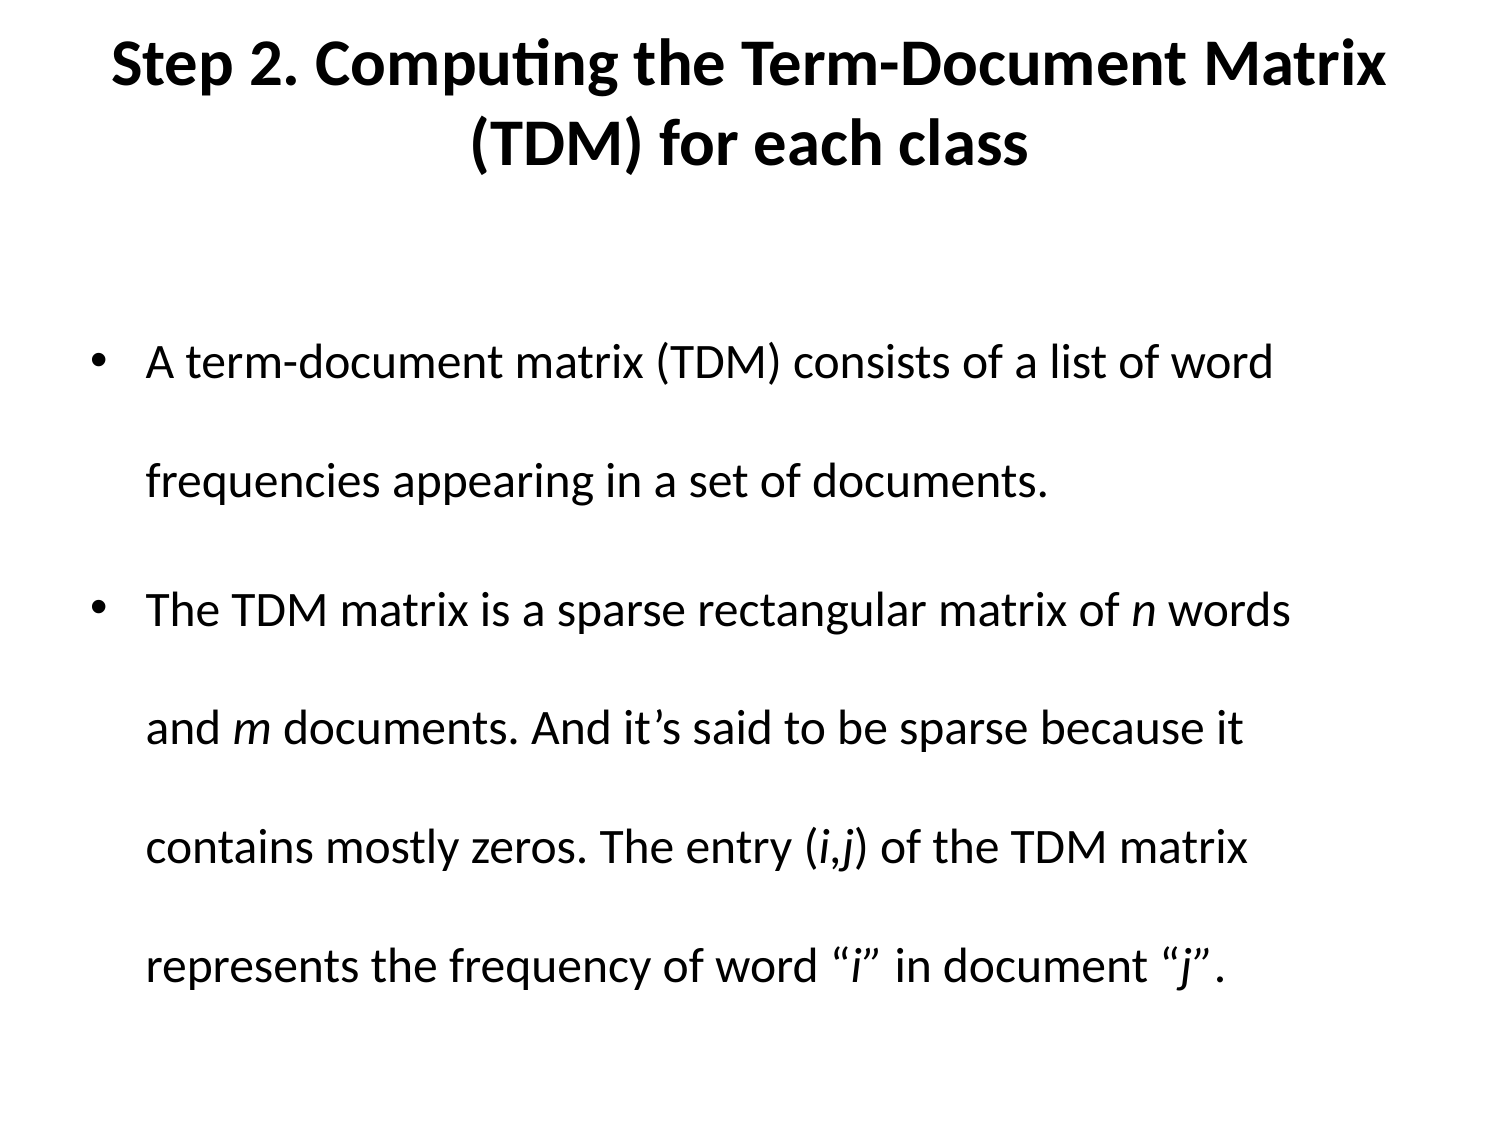

# Step 2. Computing the Term-Document Matrix (TDM) for each class
A term-document matrix (TDM) consists of a list of word frequencies appearing in a set of documents.
The TDM matrix is a sparse rectangular matrix of n words and m documents. And it’s said to be sparse because it contains mostly zeros. The entry (i,j) of the TDM matrix represents the frequency of word “i” in document “j”.